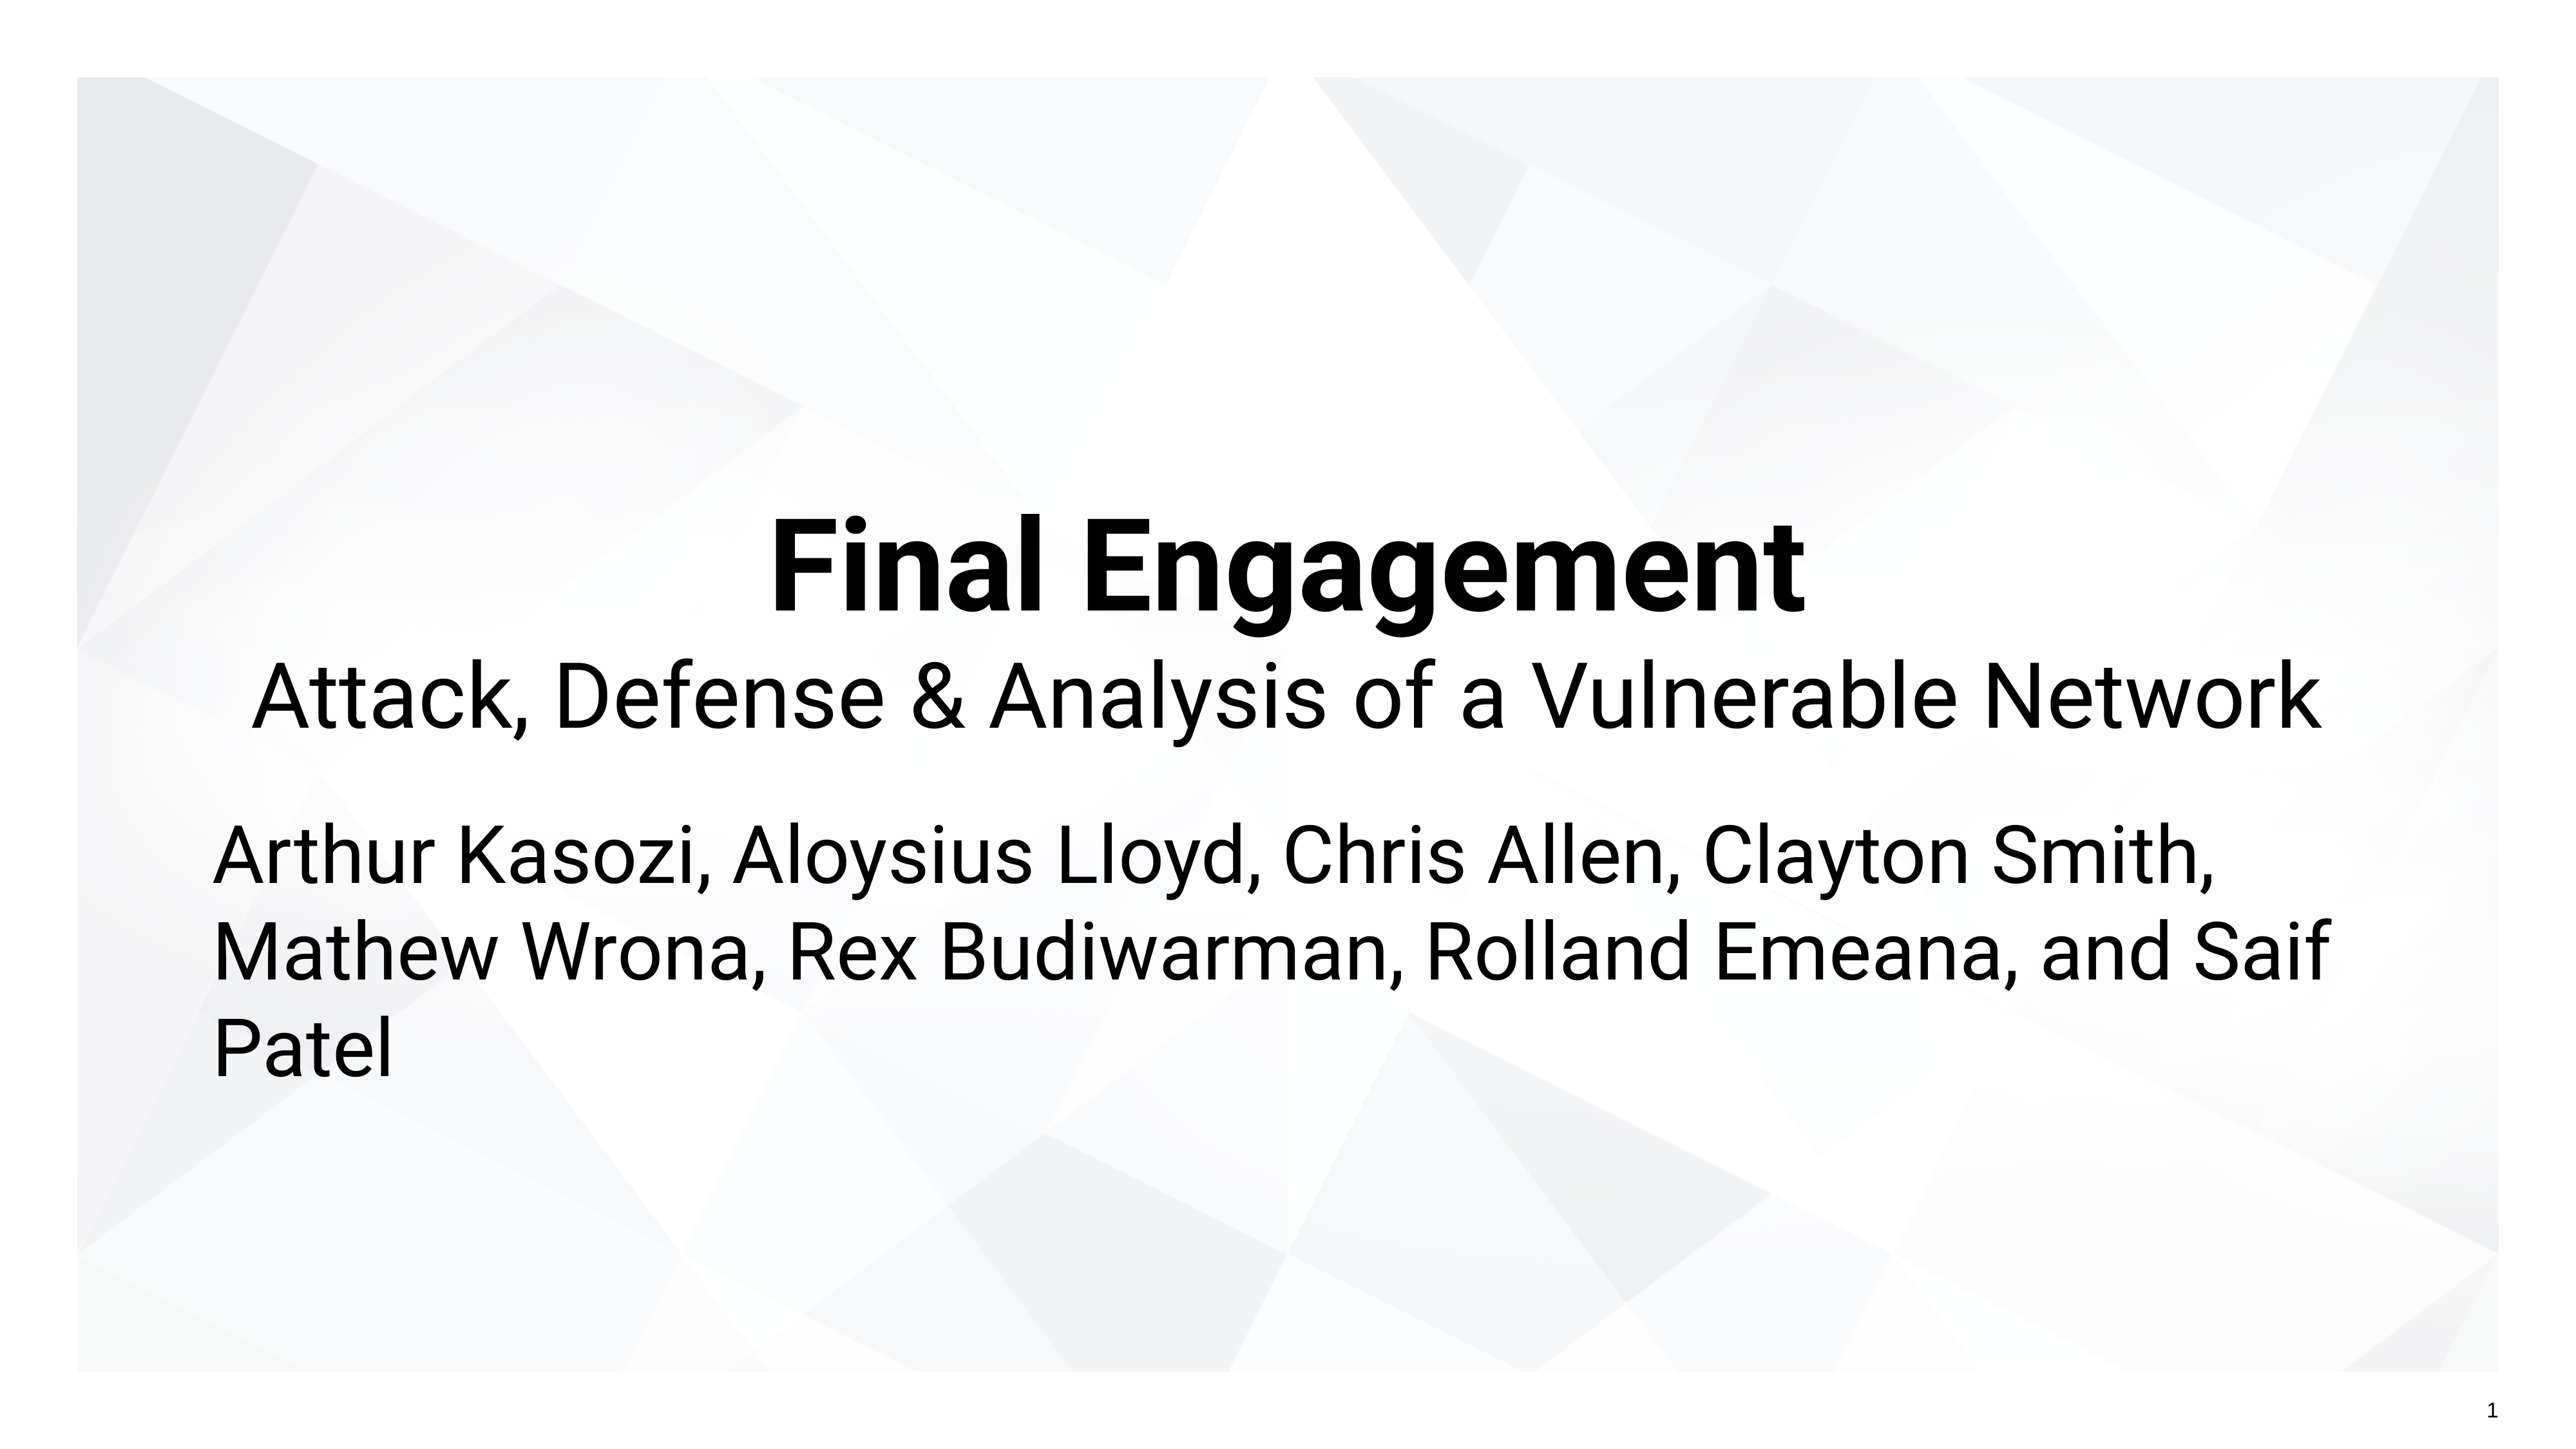

# Final Engagement
Attack, Defense & Analysis of a Vulnerable Network
Arthur Kasozi, Aloysius Lloyd, Chris Allen, Clayton Smith, Mathew Wrona, Rex Budiwarman, Rolland Emeana, and Saif Patel

1